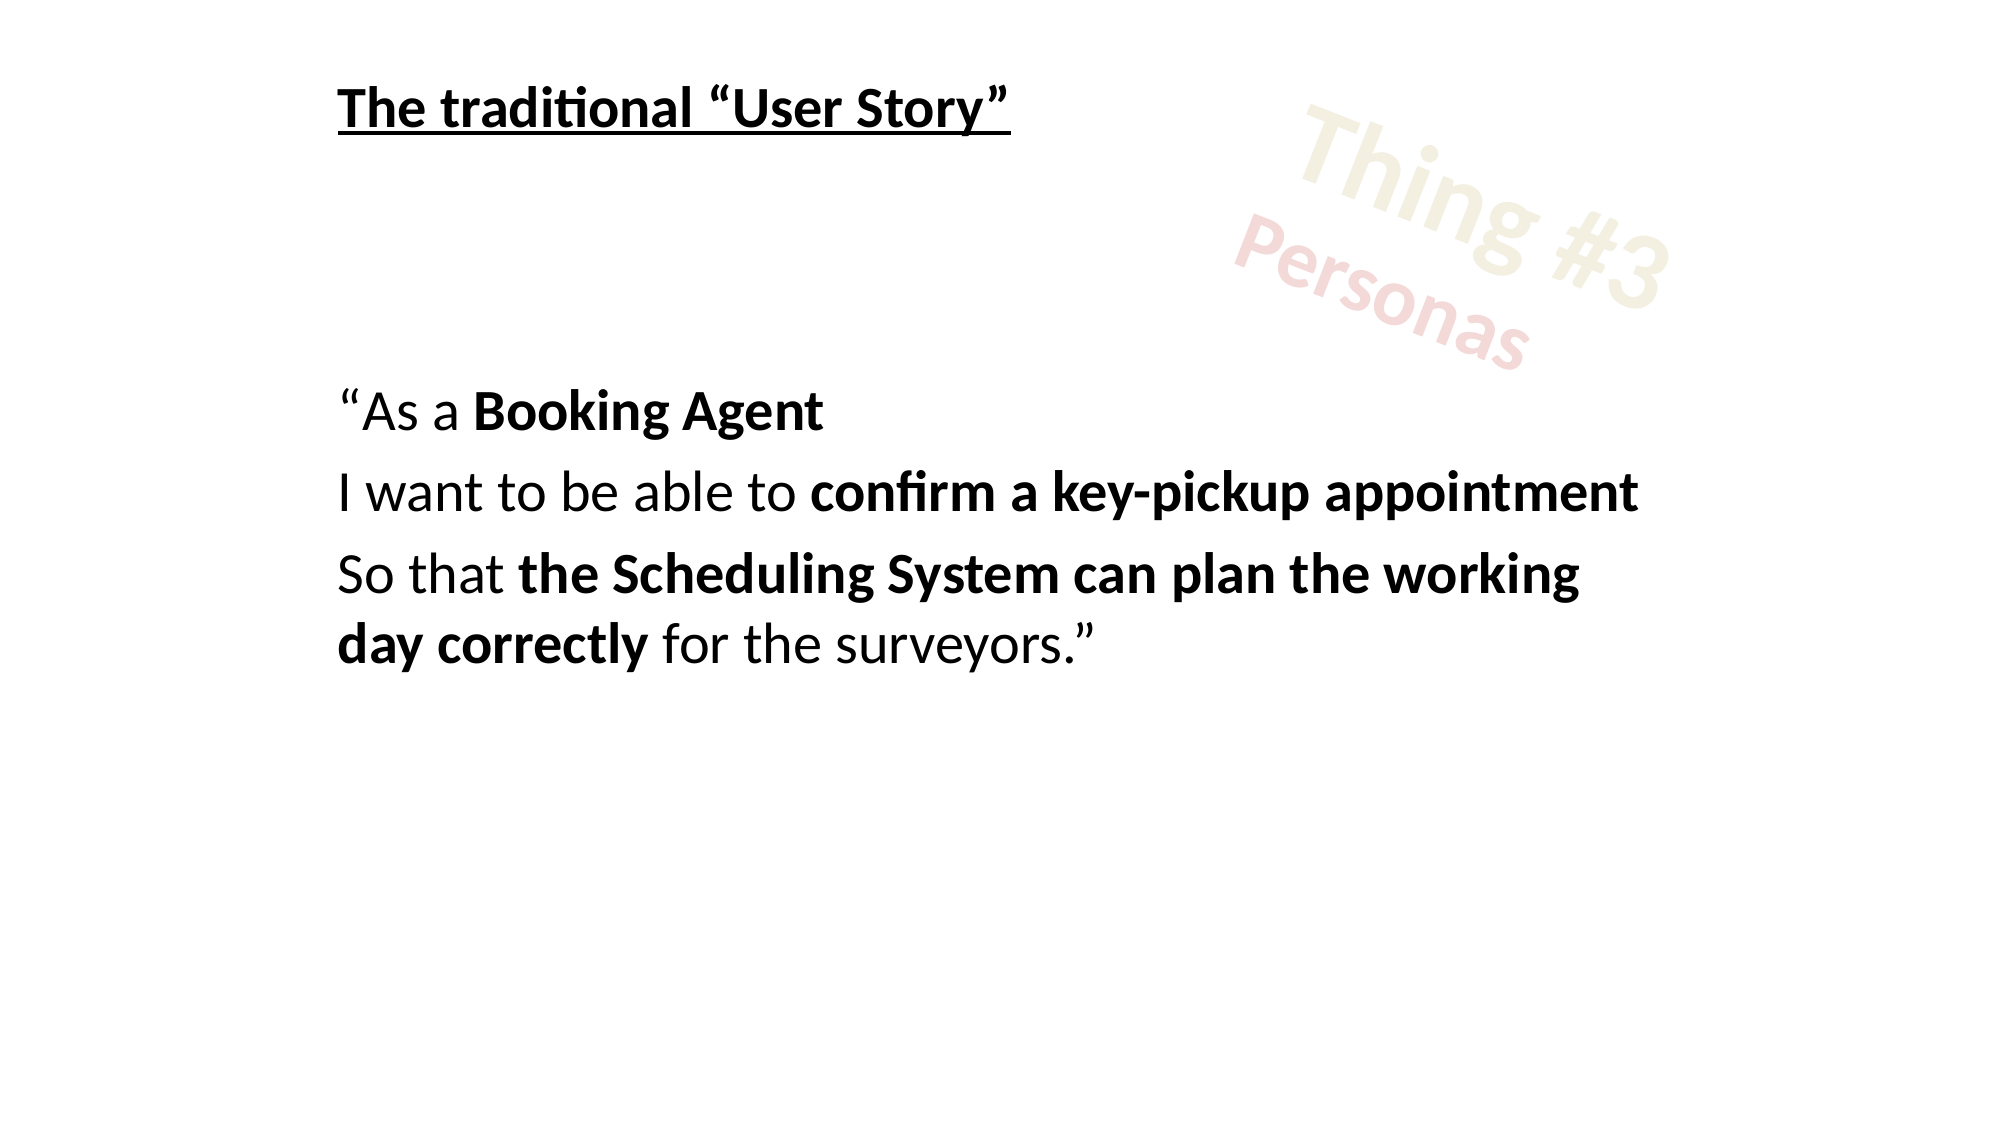

The traditional “User Story”

“As a Booking Agent
I want to be able to confirm a key-pickup appointment
So that the Scheduling System can plan the working day correctly for the surveyors.”
Thing #3
Personas